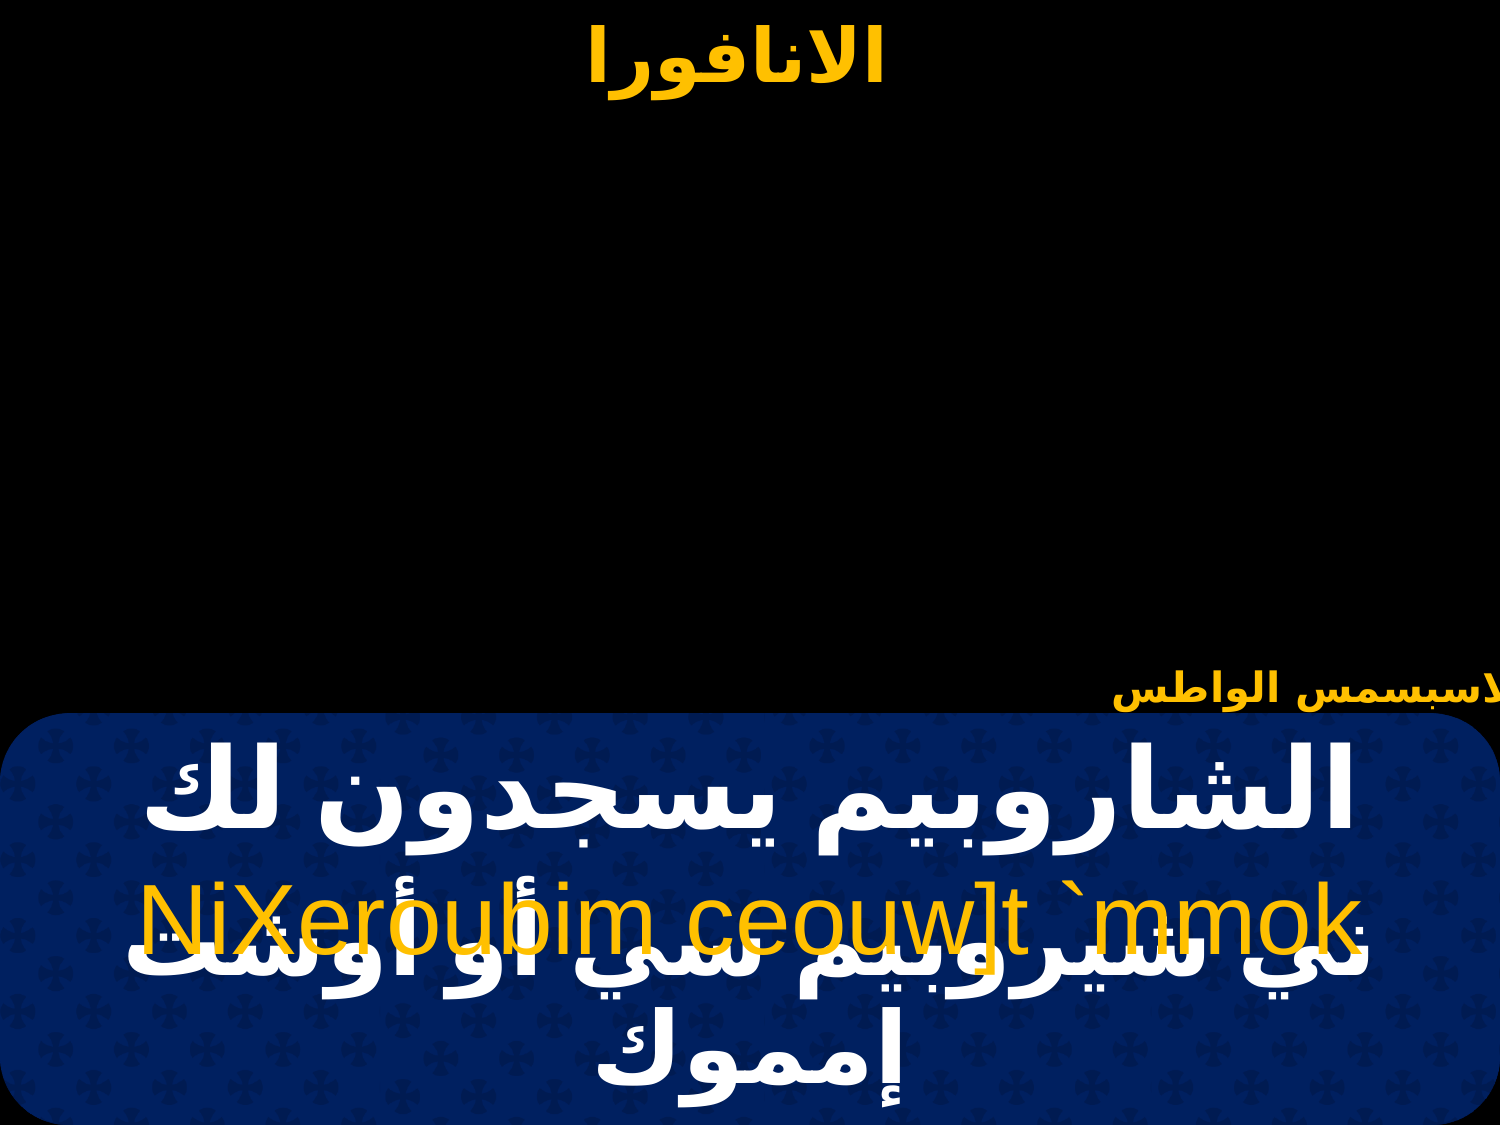

الاسبسمس الواطس
# الشاروبيم يسجدون لك
NiXeroubim ceouw]t `mmok
ني شيروبيم سي أو أوشت إمموك